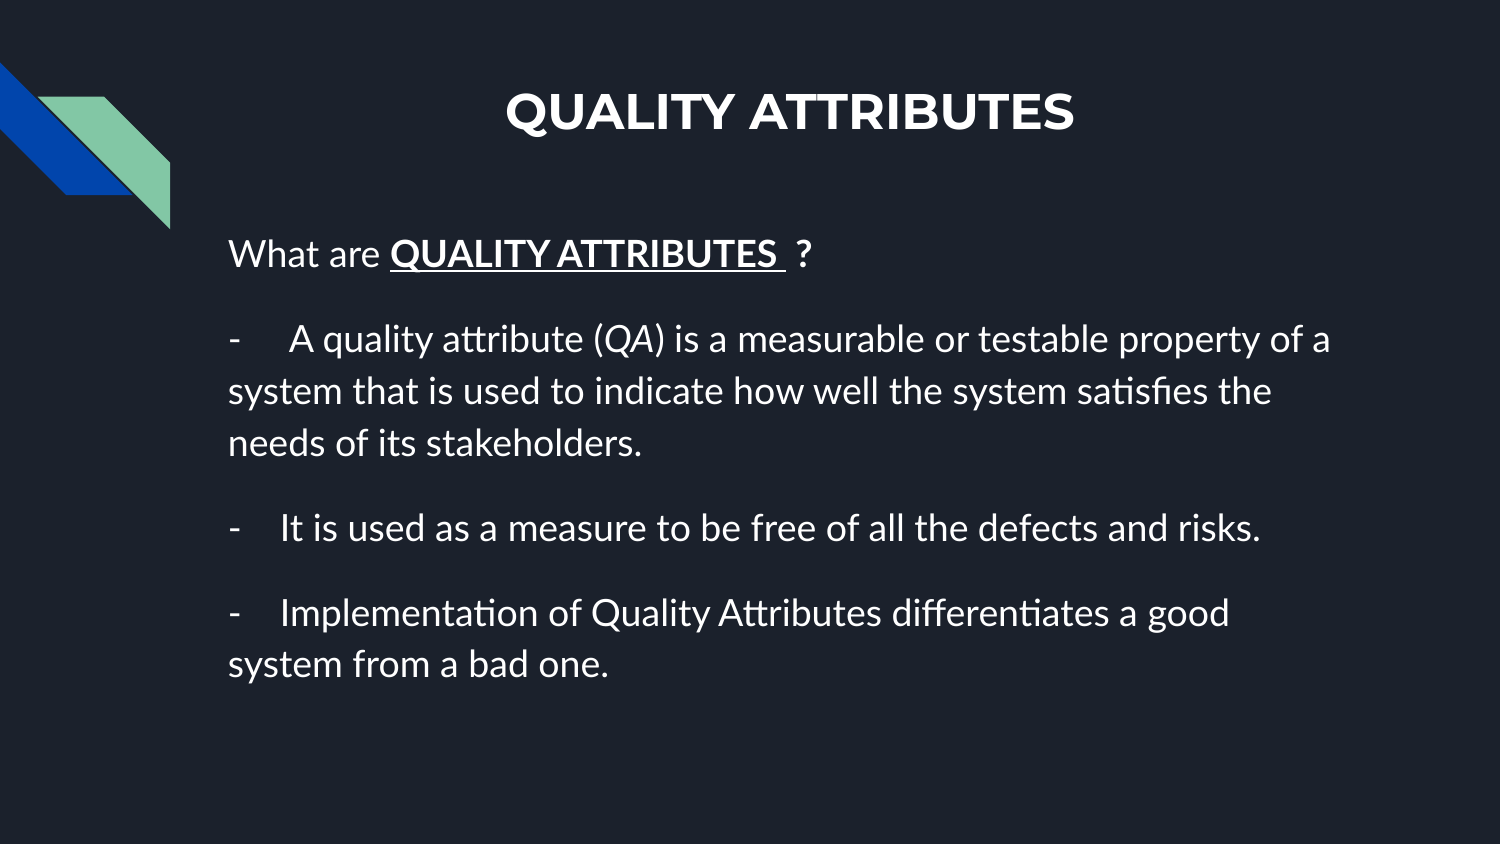

# QUALITY ATTRIBUTES
What are QUALITY ATTRIBUTES  ?
-     A quality attribute (QA) is a measurable or testable property of a system that is used to indicate how well the system satisfies the needs of its stakeholders.
-    It is used as a measure to be free of all the defects and risks.
-    Implementation of Quality Attributes differentiates a good system from a bad one.